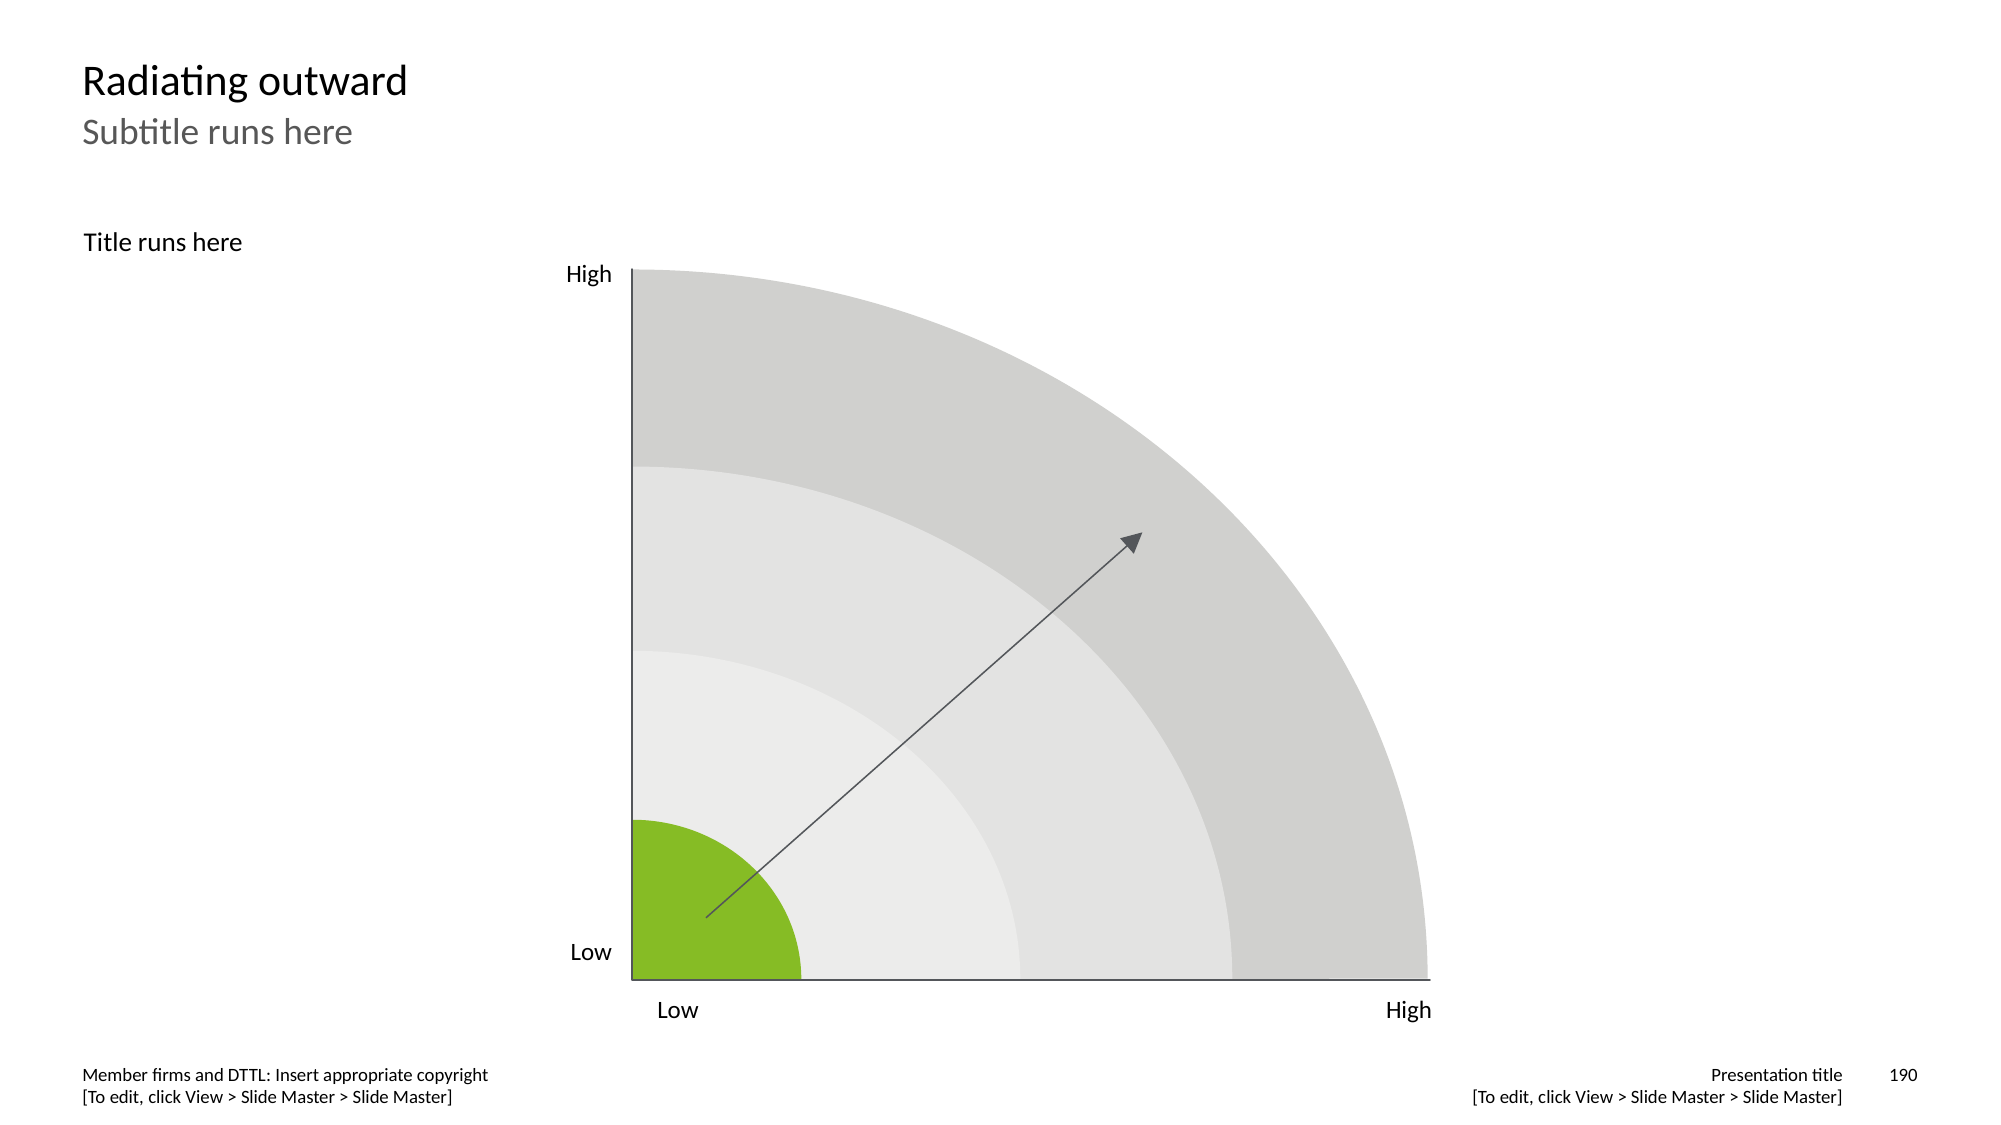

# Radiating outward
Subtitle runs here
Title runs here
High

Low
Low
High